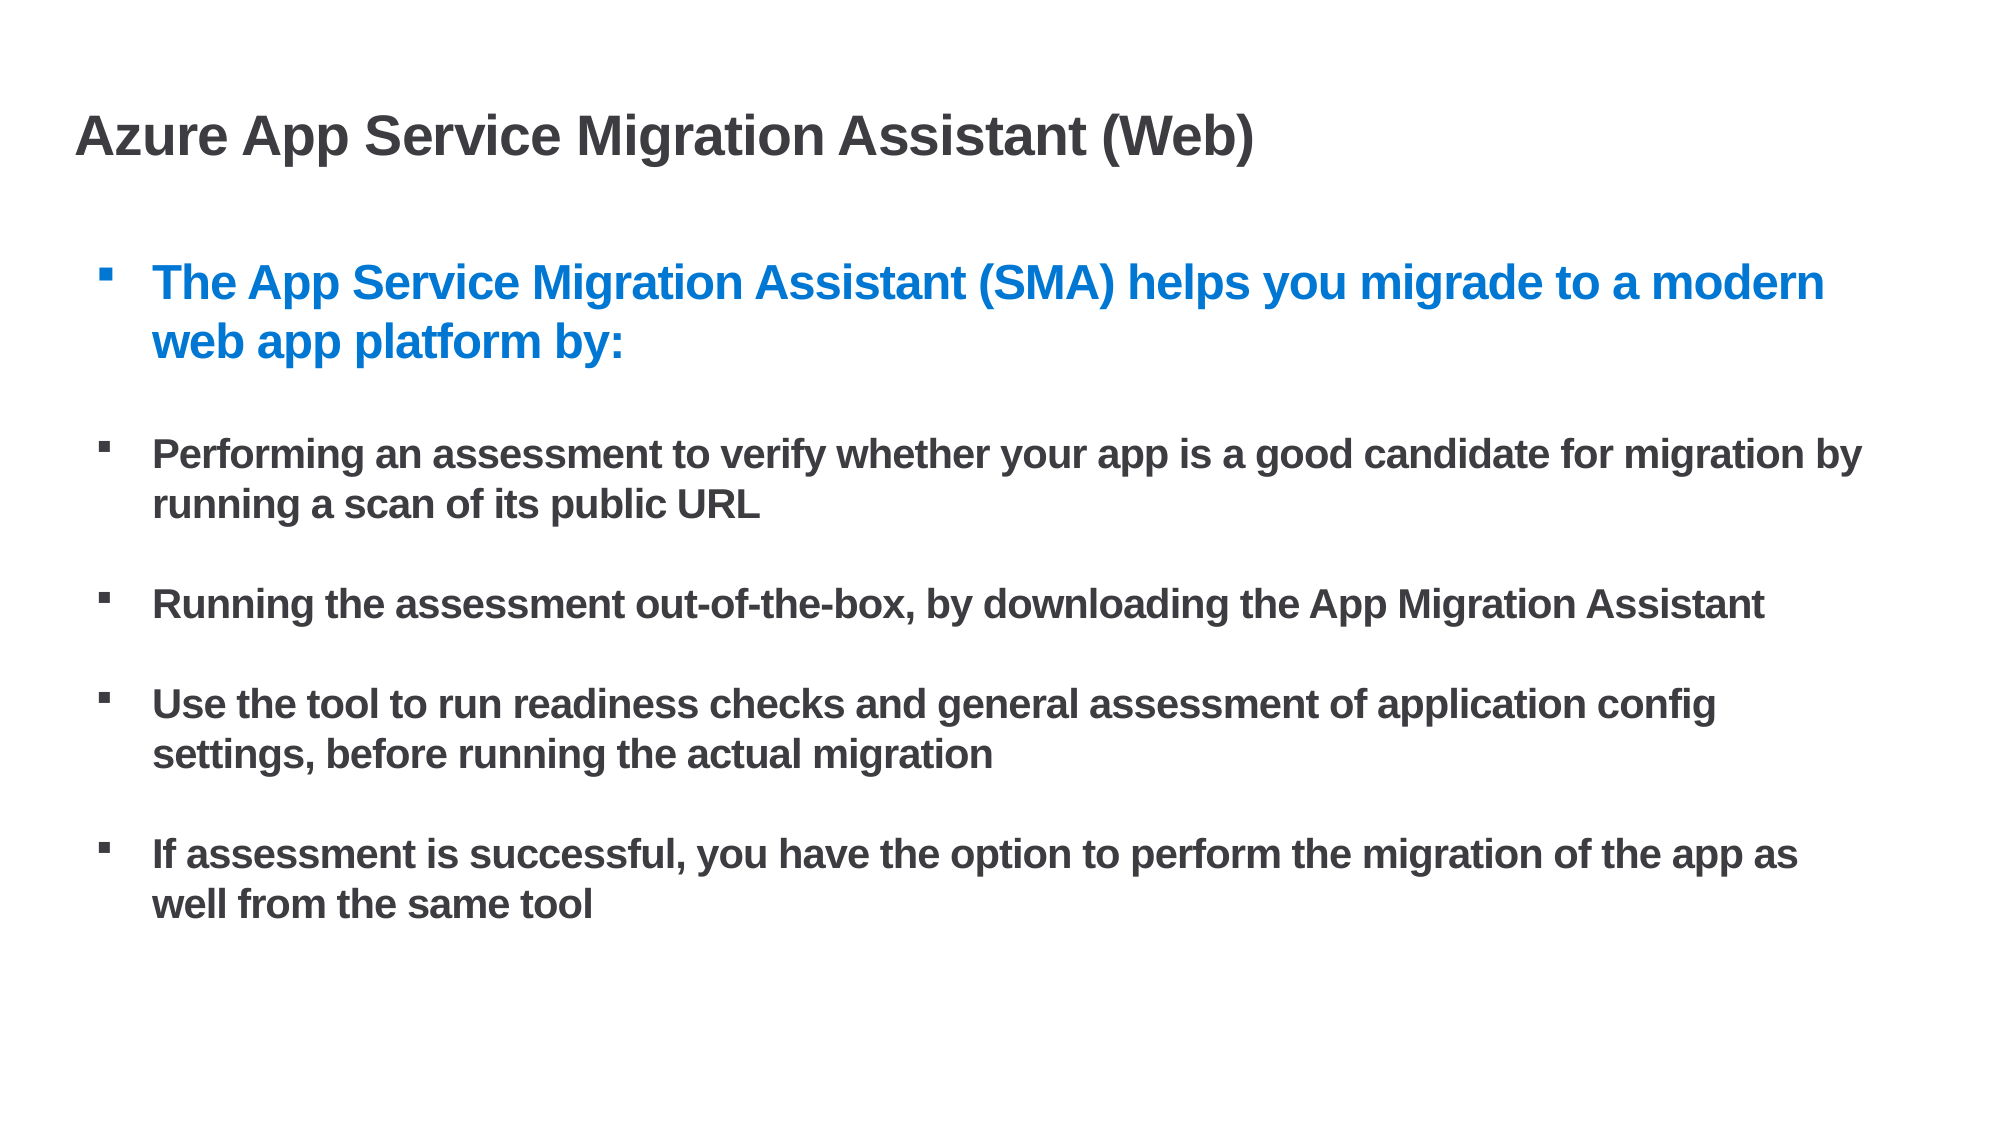

# Azure App Service Migration Assistant (Web)
The App Service Migration Assistant (SMA) helps you migrade to a modern web app platform by:

Performing an assessment to verify whether your app is a good candidate for migration by running a scan of its public URL

Running the assessment out-of-the-box, by downloading the App Migration Assistant

Use the tool to run readiness checks and general assessment of application config settings, before running the actual migration

If assessment is successful, you have the option to perform the migration of the app as well from the same tool